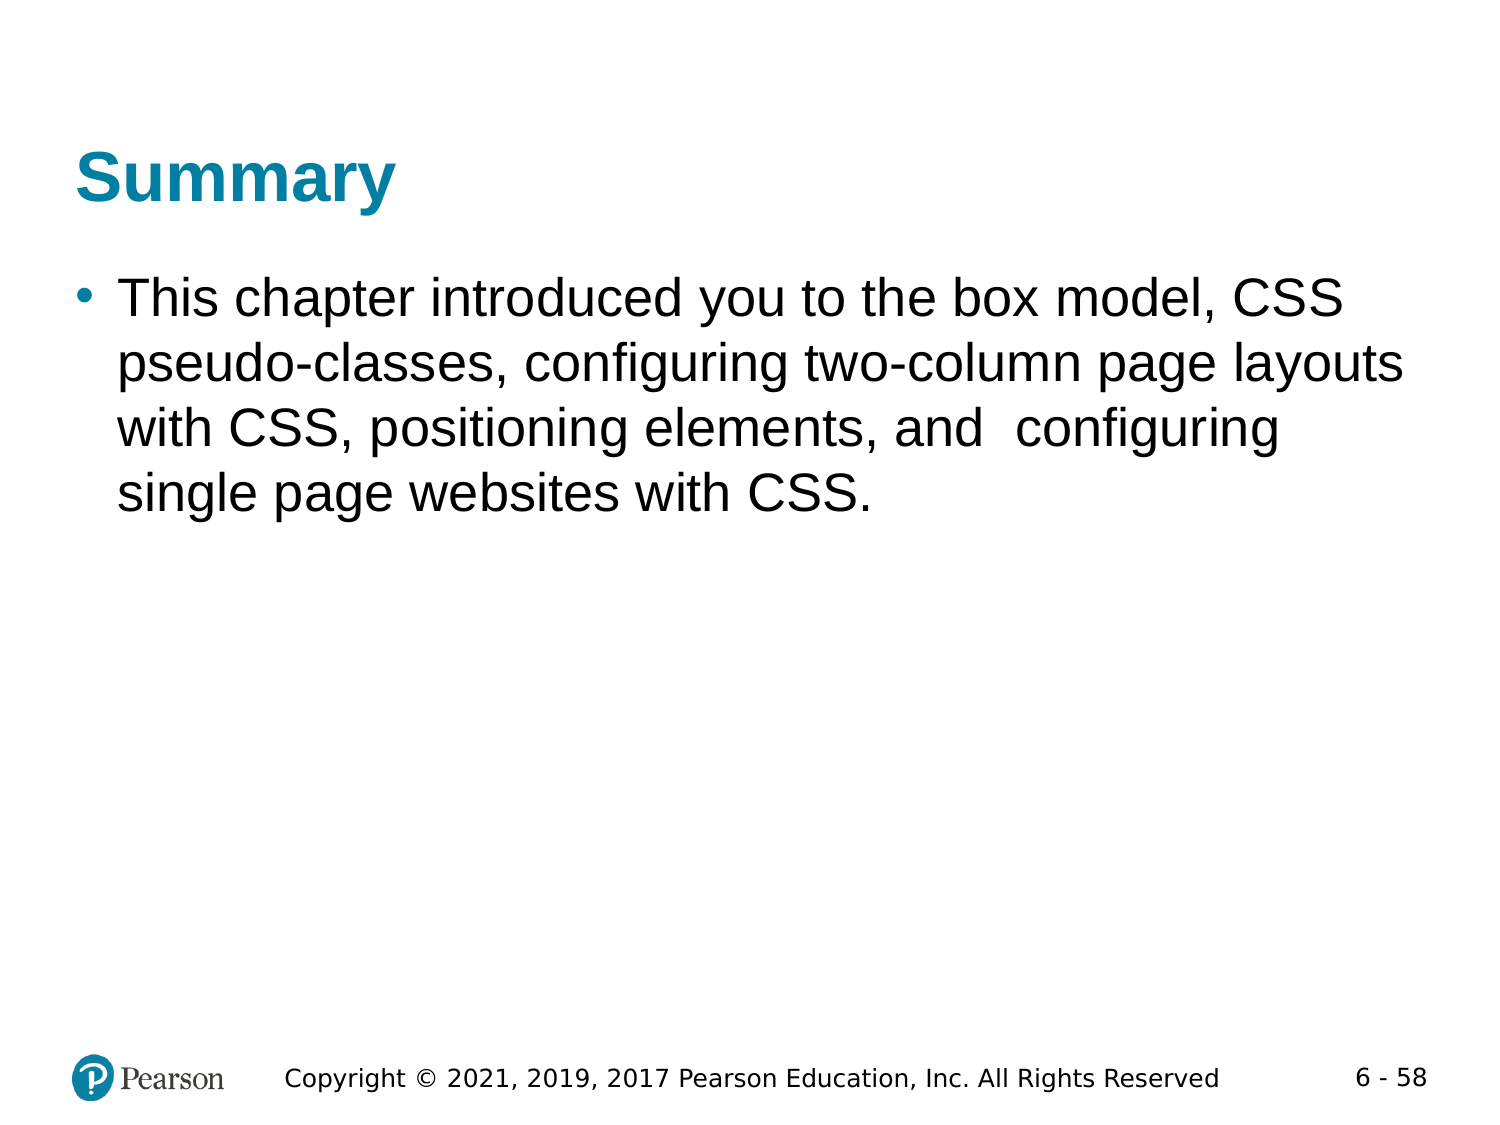

# Summary
This chapter introduced you to the box model, CSS pseudo-classes, configuring two-column page layouts with CSS, positioning elements, and  configuring single page websites with CSS.